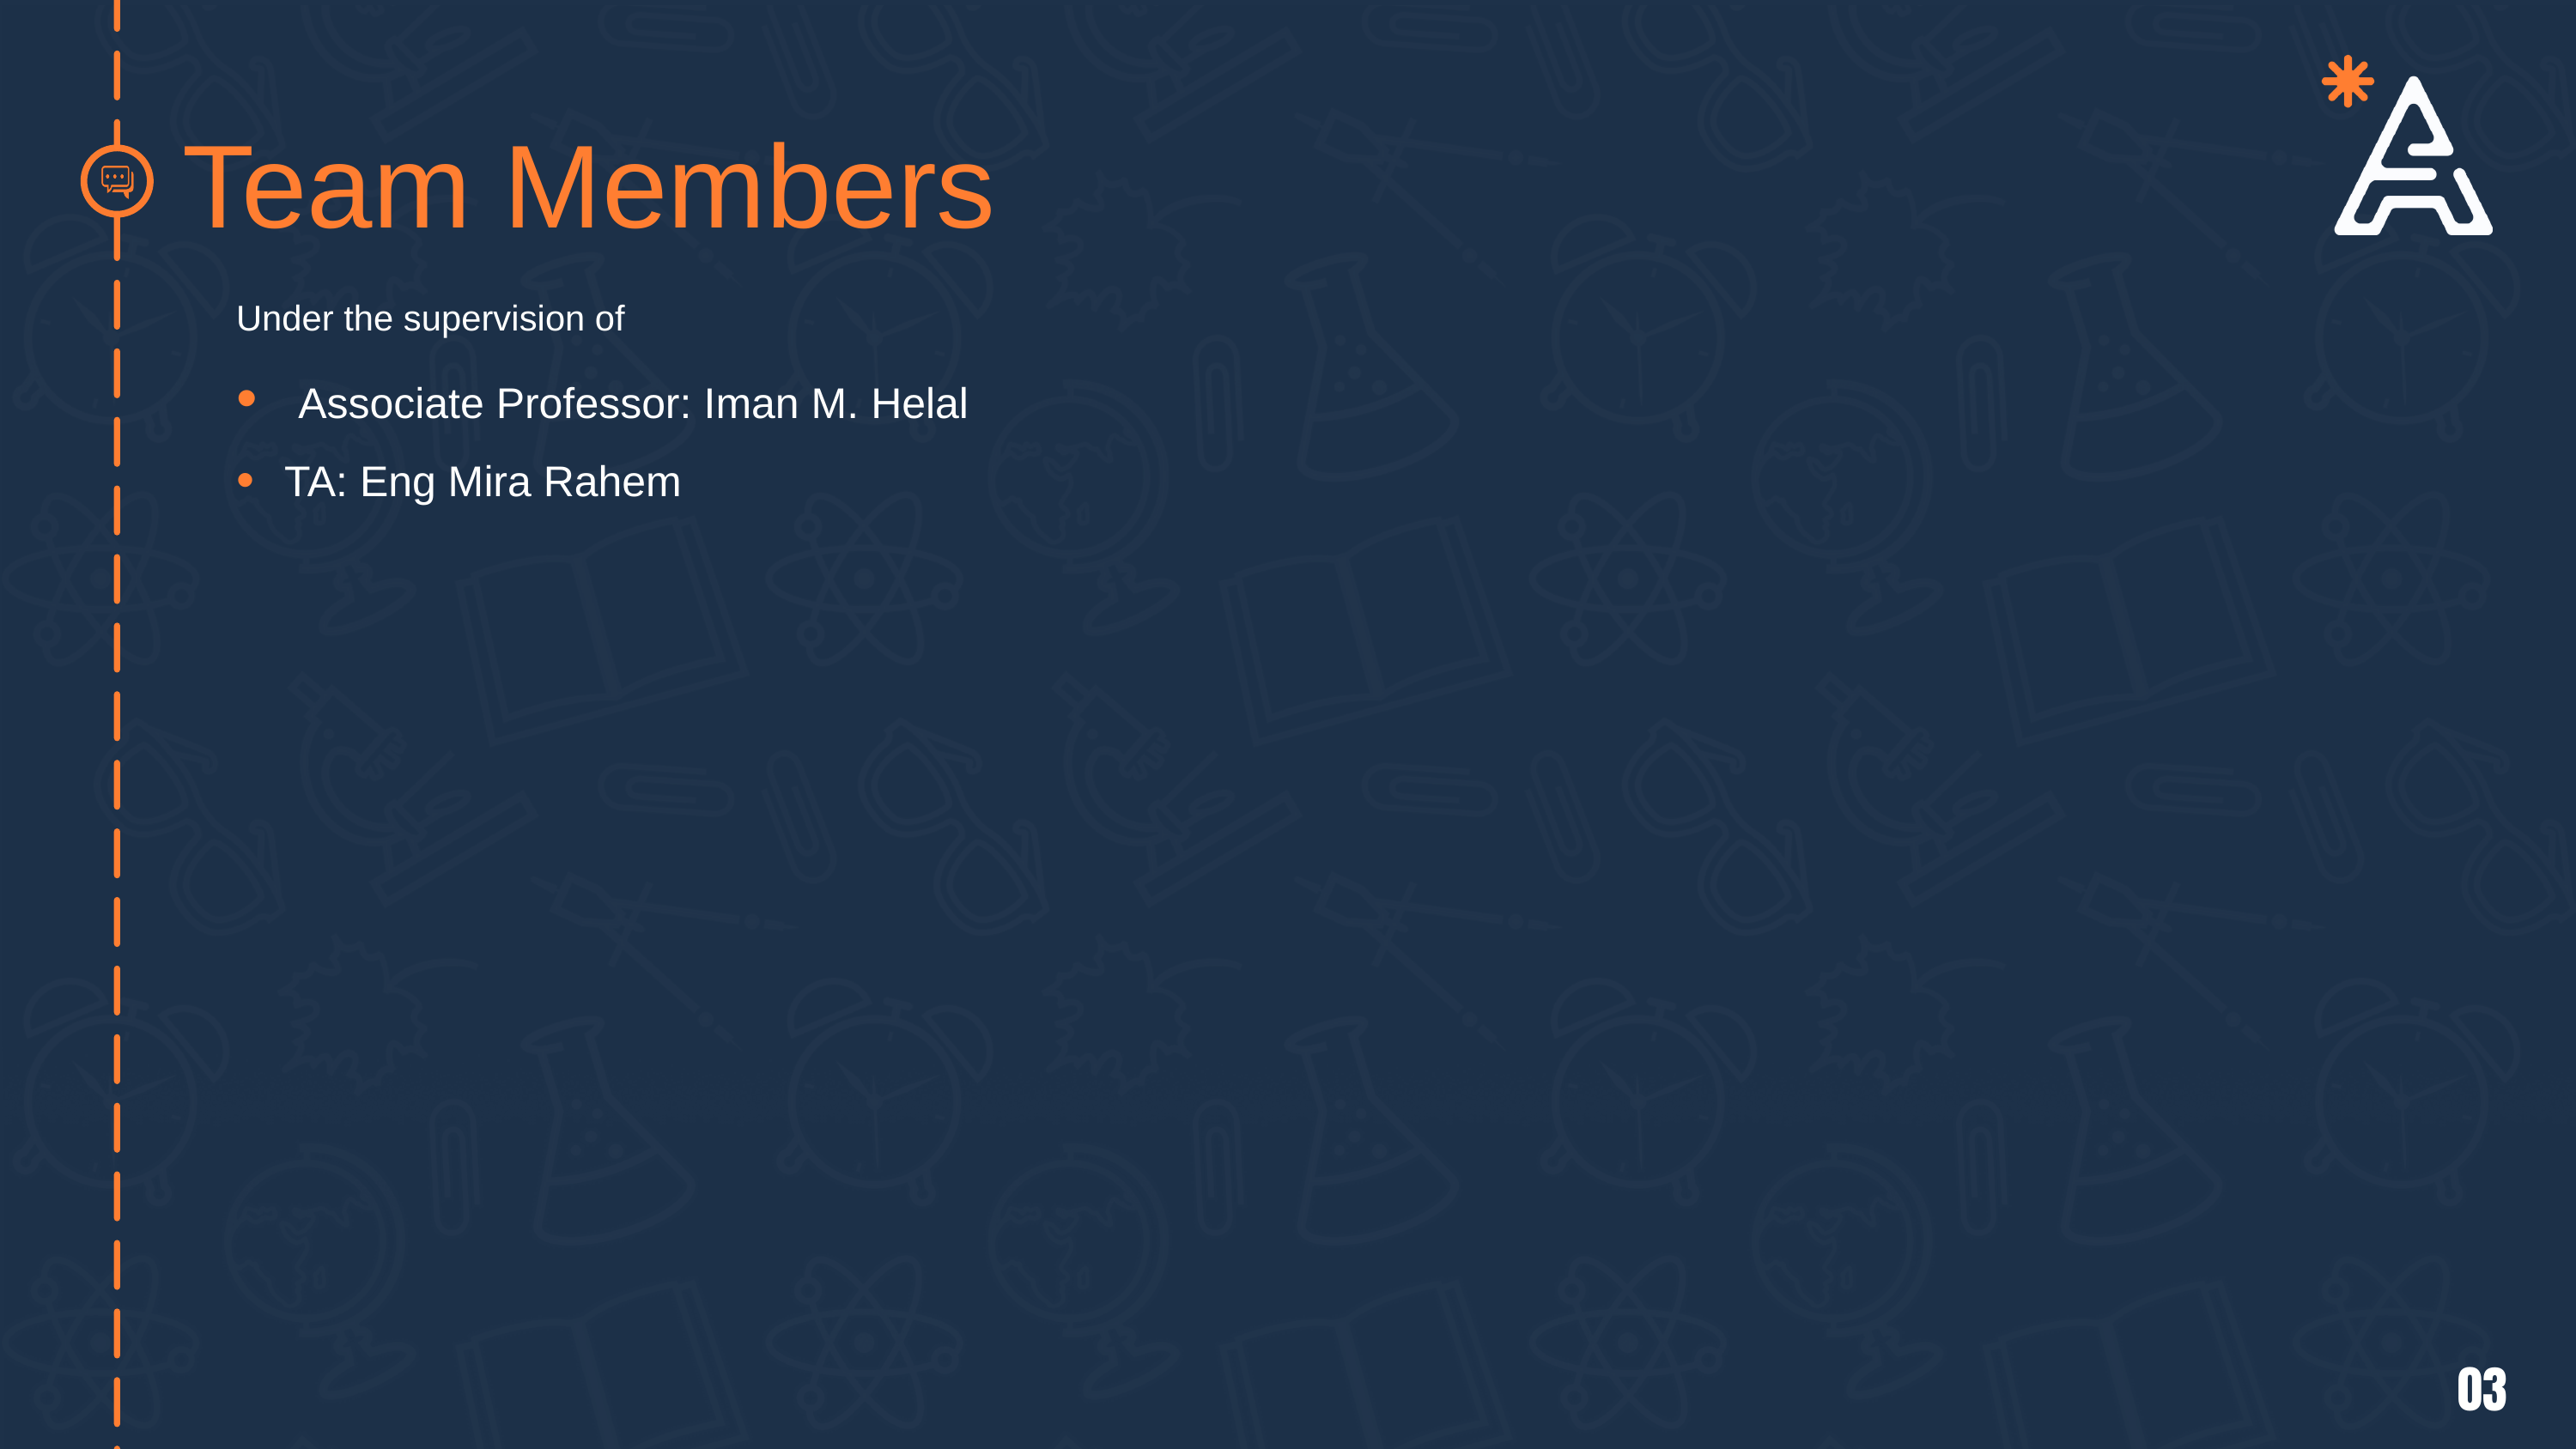

Team Members

Under the supervision of
 Associate Professor: Iman M. Helal
TA: Eng Mira Rahem
03